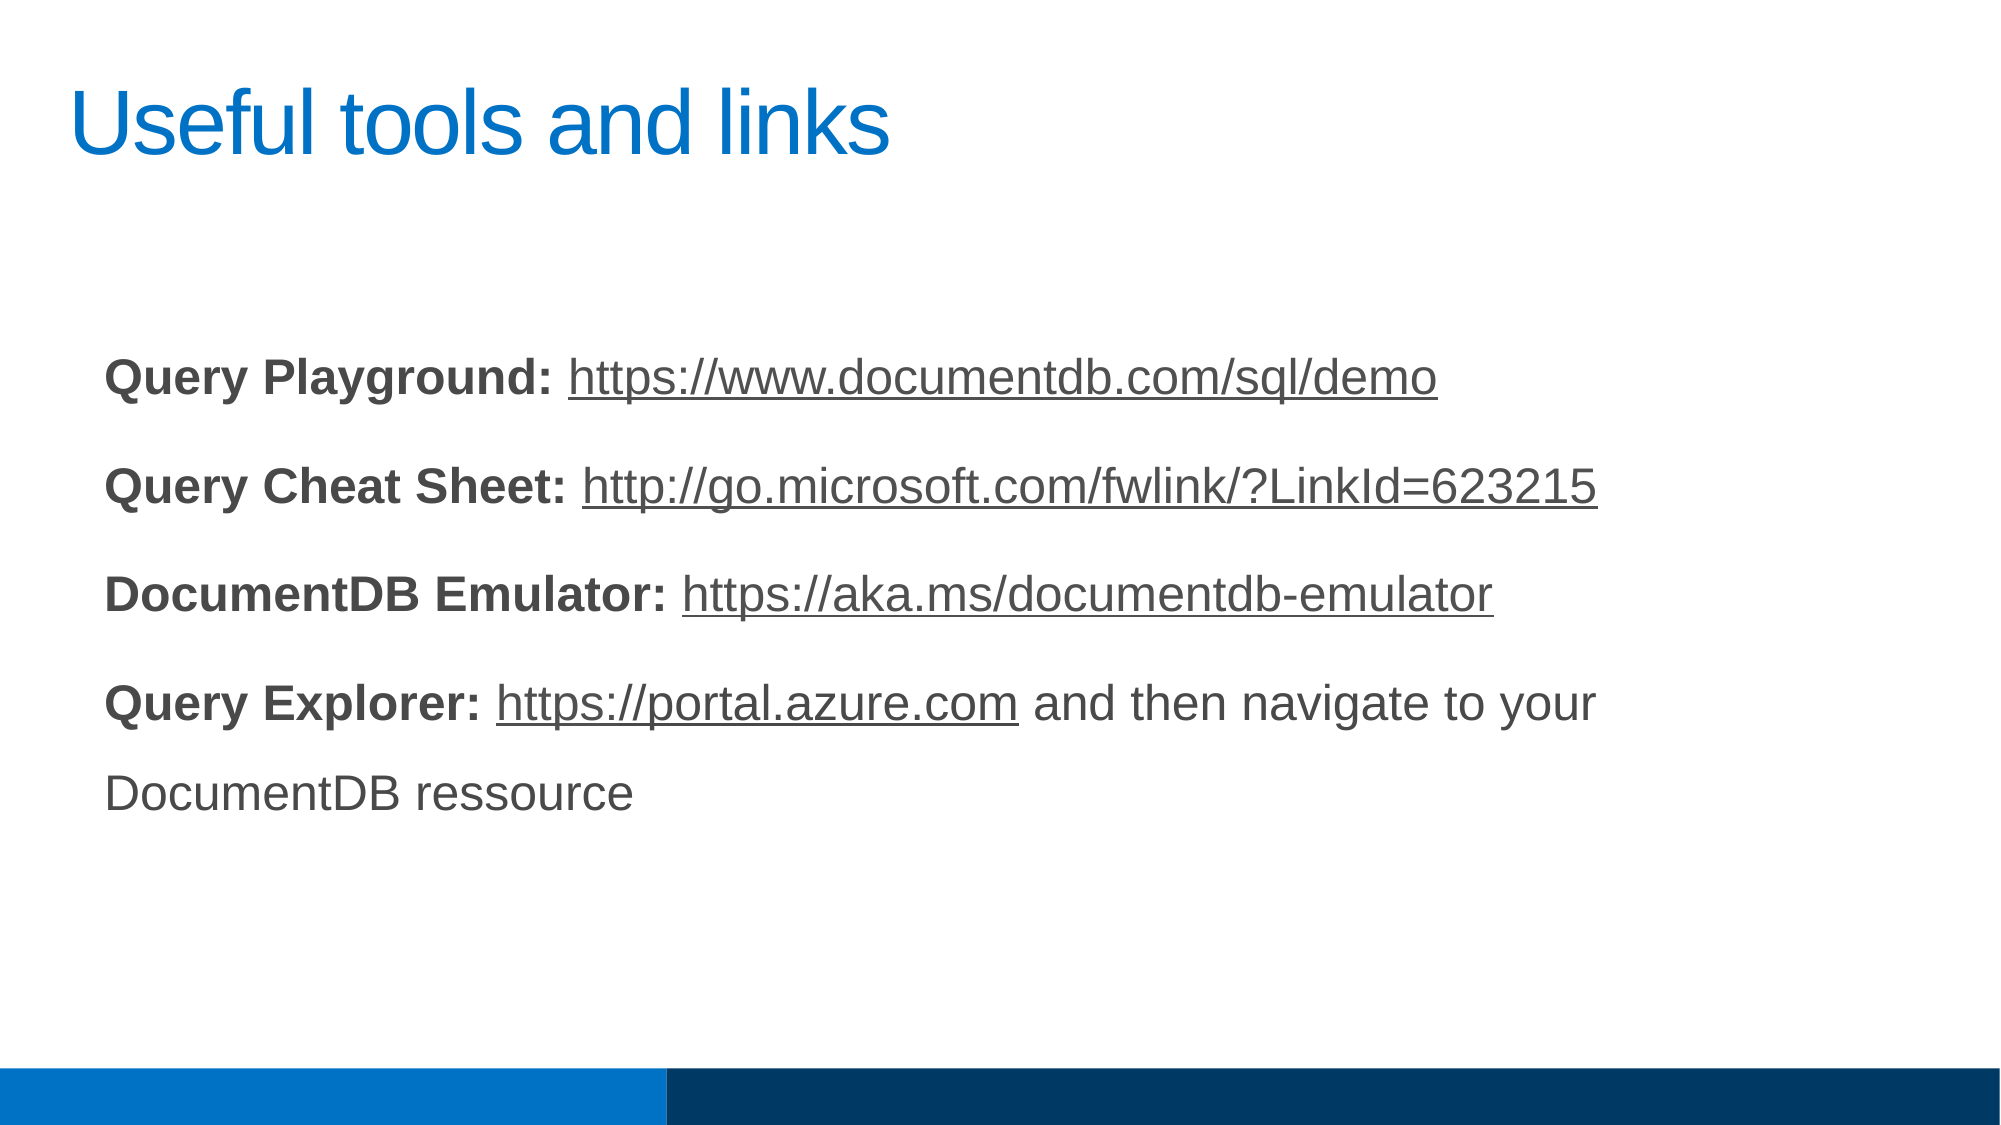

# Useful tools and links
Query Playground: https://www.documentdb.com/sql/demo
Query Cheat Sheet: http://go.microsoft.com/fwlink/?LinkId=623215
DocumentDB Emulator: https://aka.ms/documentdb-emulator
Query Explorer: https://portal.azure.com and then navigate to your DocumentDB ressource